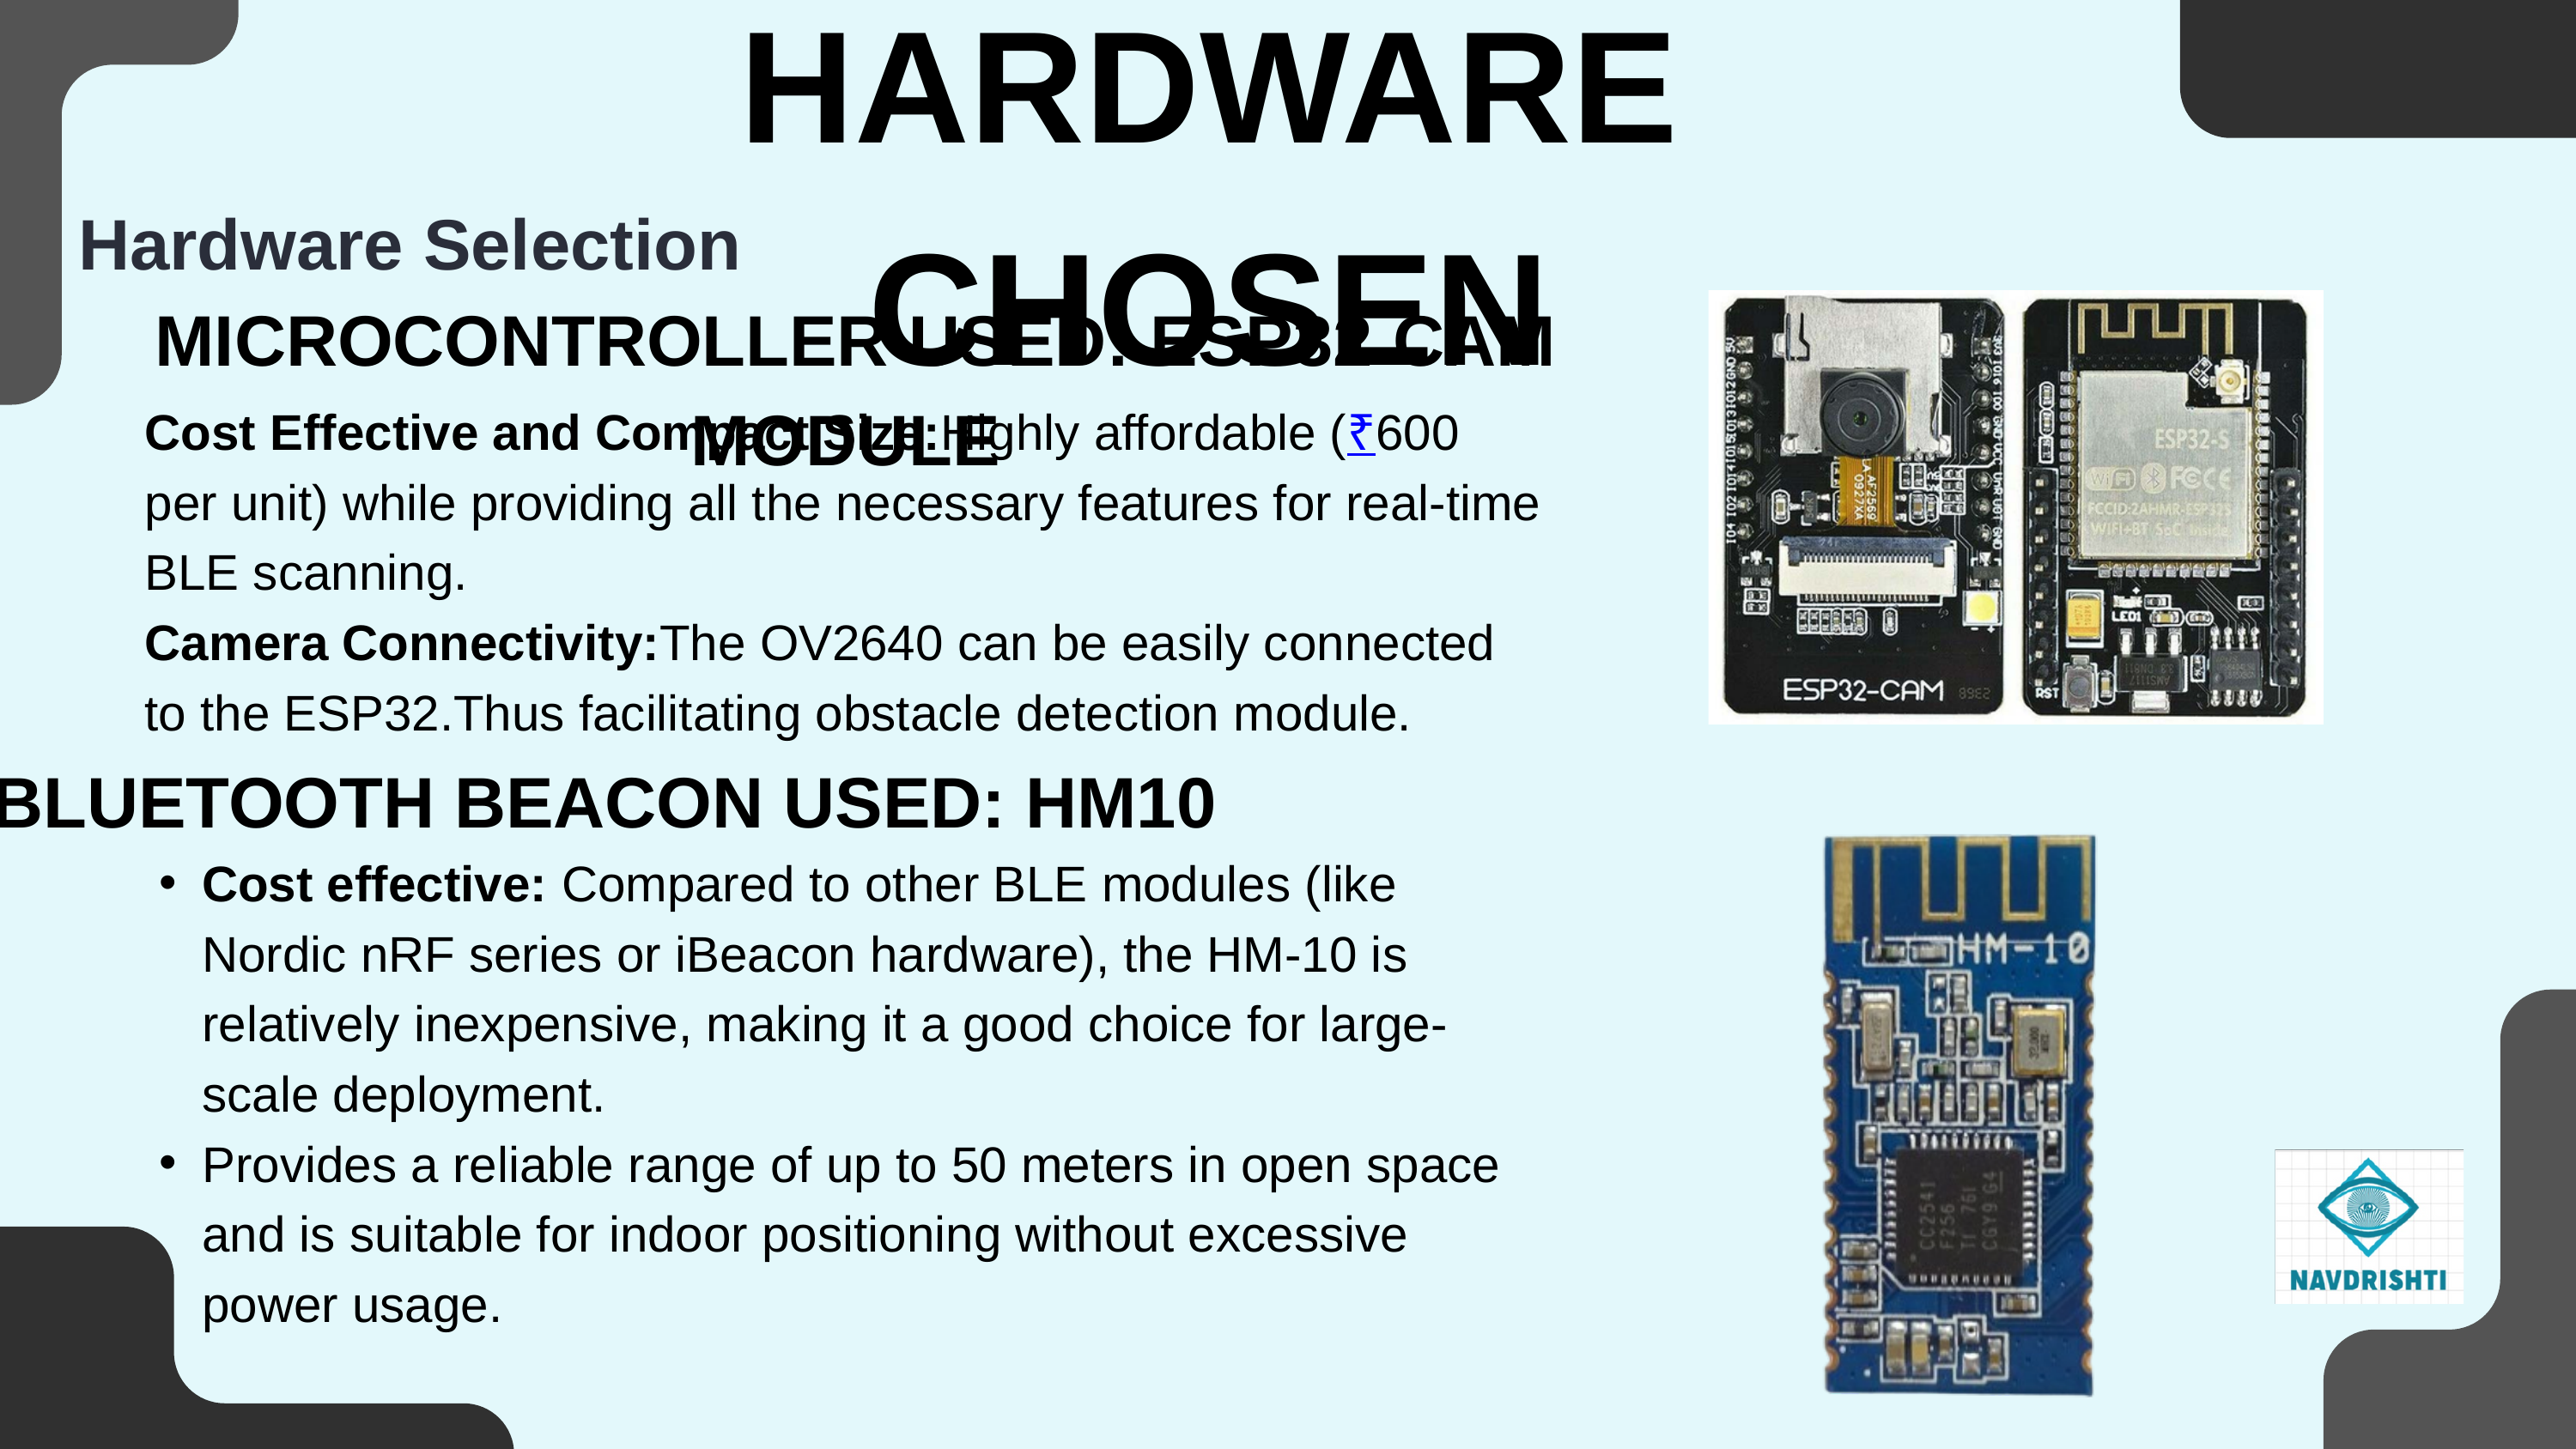

HARDWARE CHOSEN
Hardware Selection
MICROCONTROLLER USED: ESP32 CAM MODULE

Cost Effective and Compact Size:Highly affordable (₹600 per unit) while providing all the necessary features for real-time BLE scanning.
Camera Connectivity:The OV2640 can be easily connected to the ESP32.Thus facilitating obstacle detection module.

BLUETOOTH BEACON USED: HM10

Cost effective: Compared to other BLE modules (like Nordic nRF series or iBeacon hardware), the HM-10 is relatively inexpensive, making it a good choice for large-scale deployment.
Provides a reliable range of up to 50 meters in open space and is suitable for indoor positioning without excessive power usage.